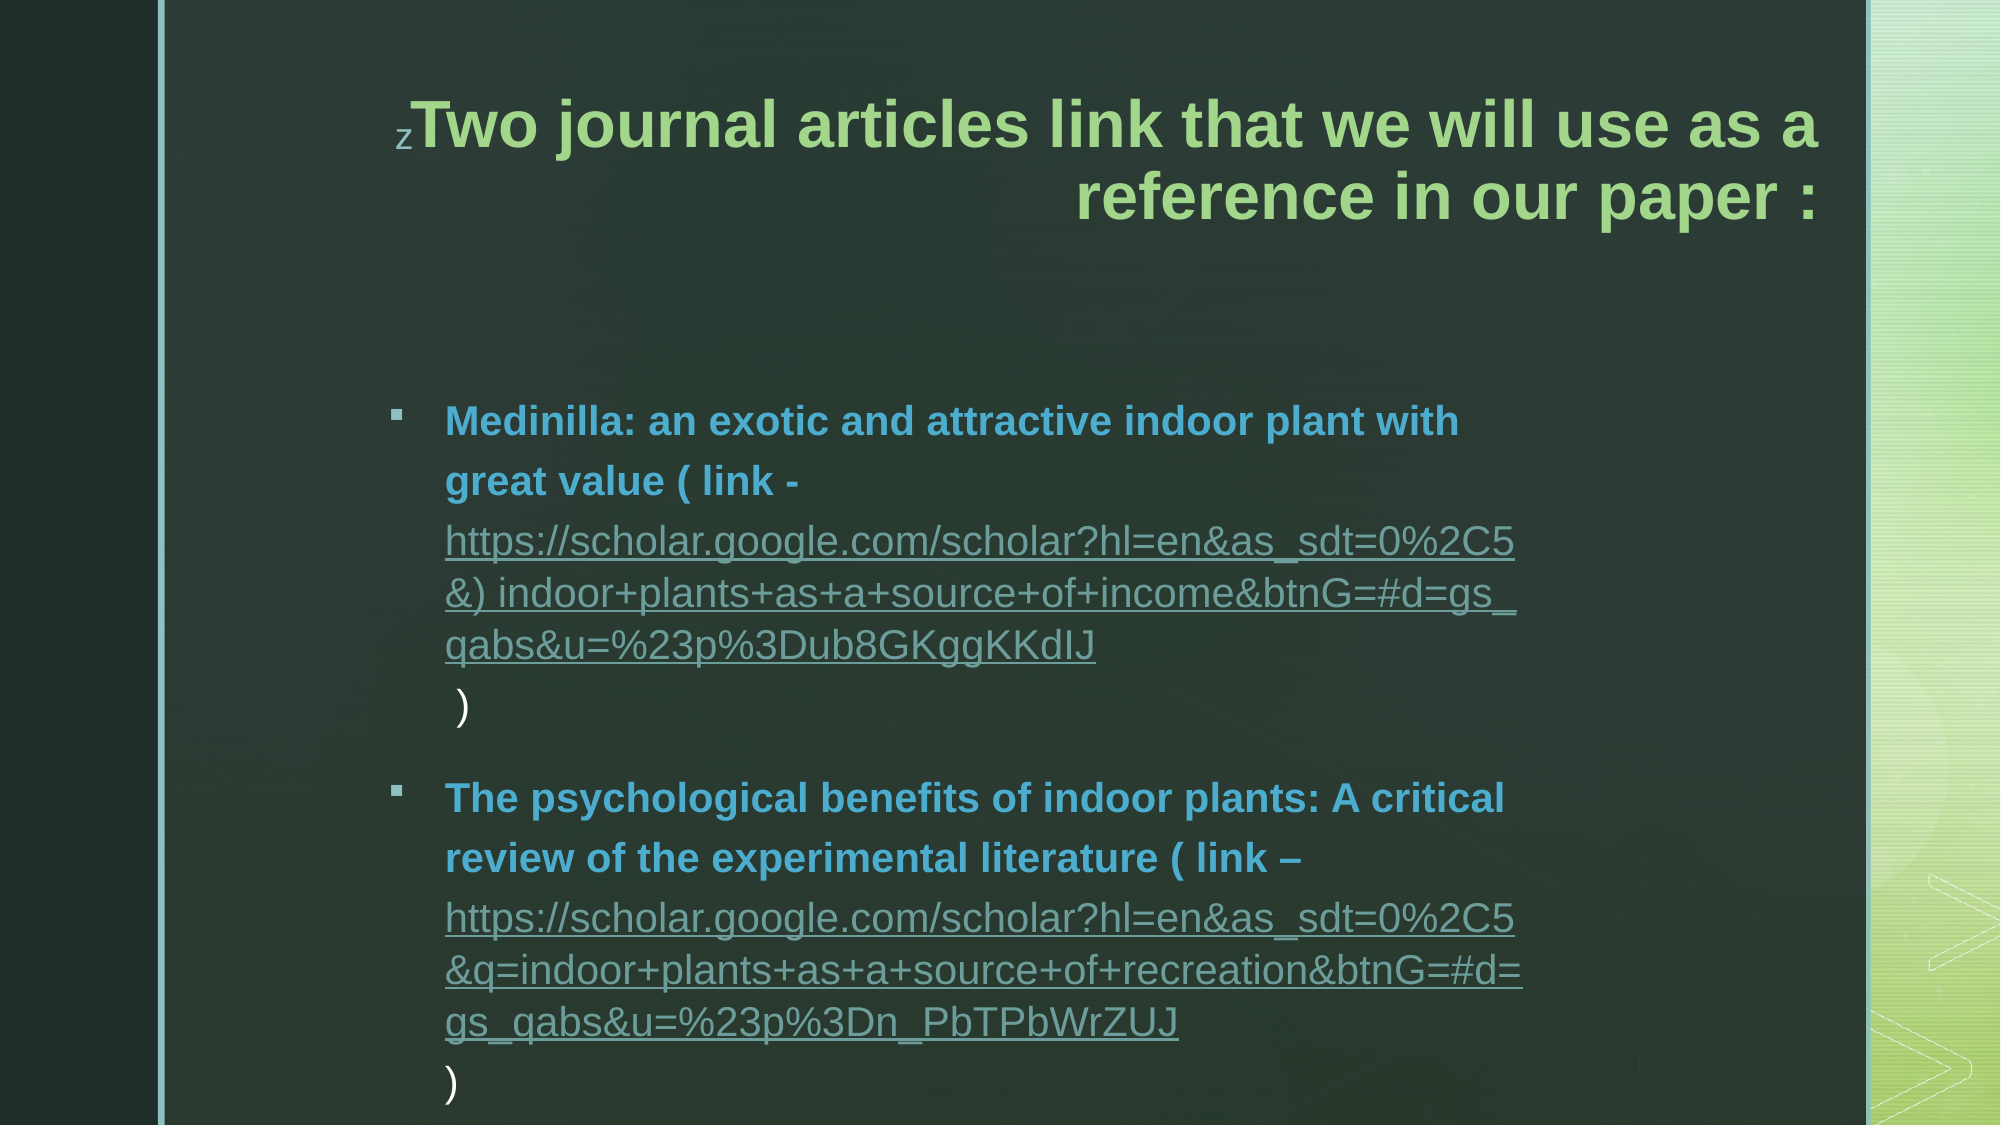

# Two journal articles link that we will use as a reference in our paper :
Medinilla: an exotic and attractive indoor plant with great value ( link -https://scholar.google.com/scholar?hl=en&as_sdt=0%2C5&) indoor+plants+as+a+source+of+income&btnG=#d=gs_qabs&u=%23p%3Dub8GKggKKdIJ )
The psychological benefits of indoor plants: A critical review of the experimental literature ( link – https://scholar.google.com/scholar?hl=en&as_sdt=0%2C5&q=indoor+plants+as+a+source+of+recreation&btnG=#d=gs_qabs&u=%23p%3Dn_PbTPbWrZUJ)